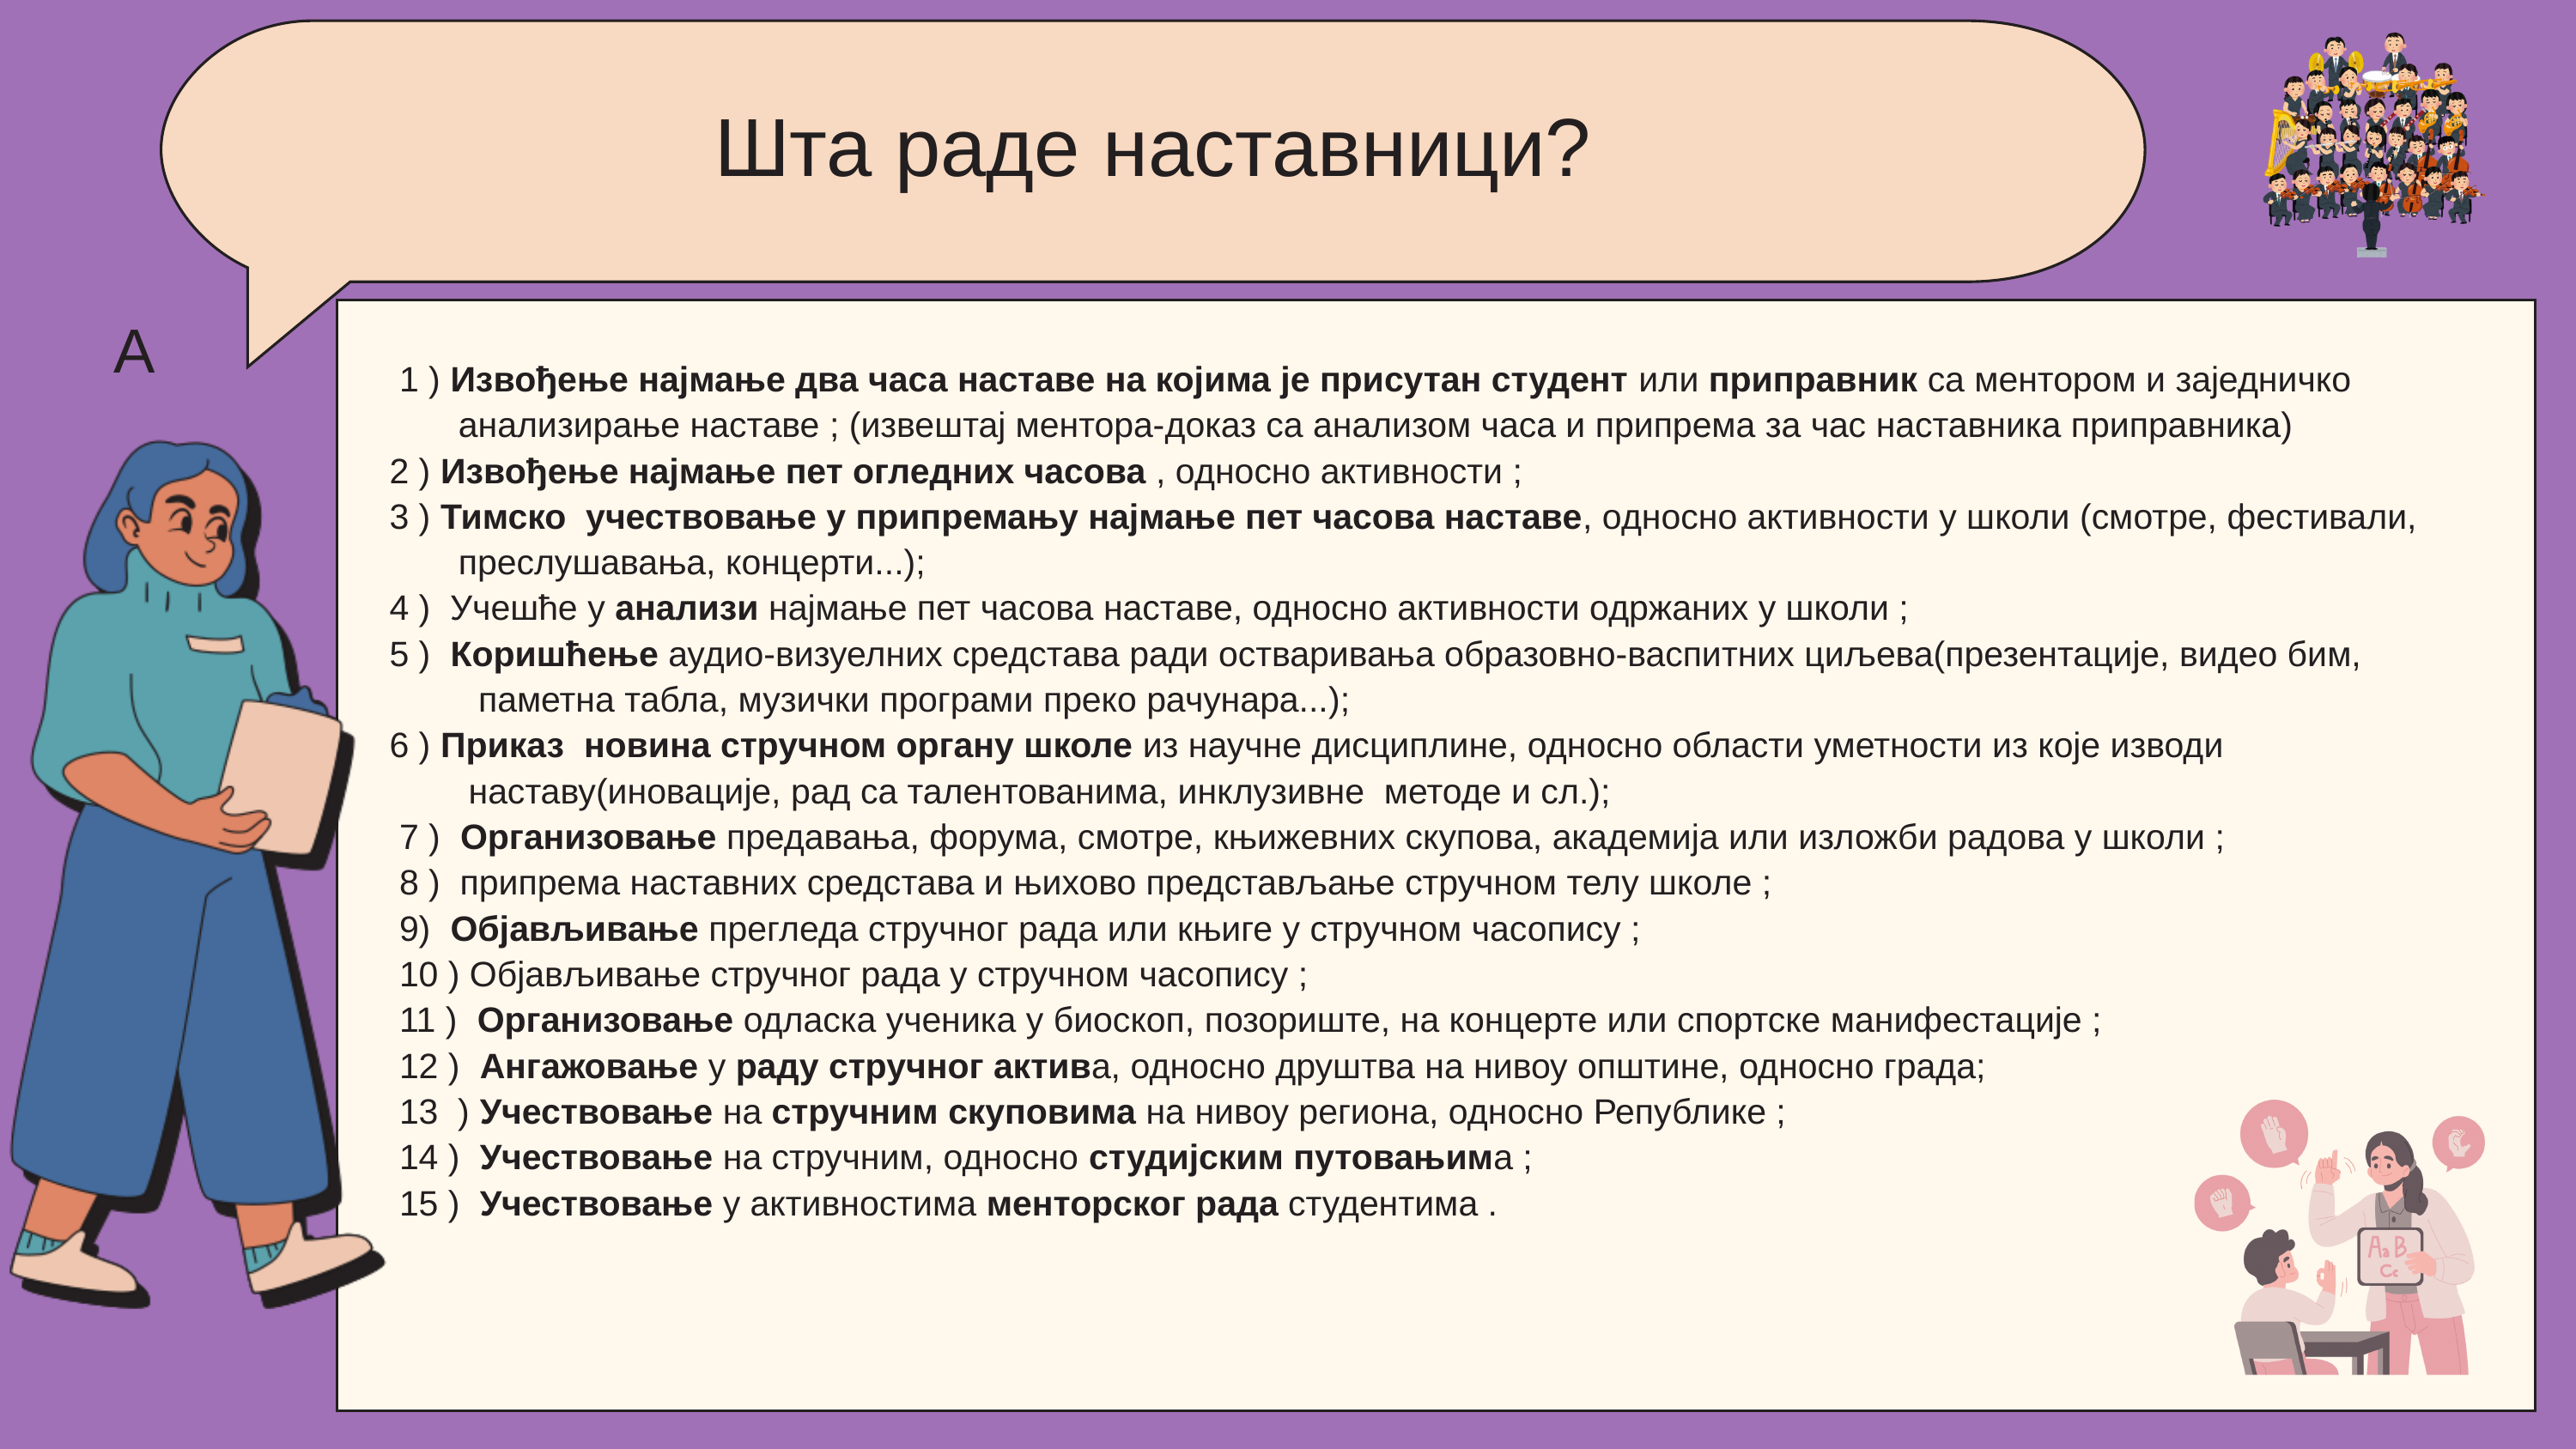

Шта раде наставници?

А

 1 ) Извођење најмање два часа наставе на којима је присутан студент или приправник са ментором и заједничко
       анализирање наставе ; (извештај ментора-доказ са анализом часа и припрема за час наставника приправника)
2 ) Извођење најмање пет огледних часова , односно активности ;
3 ) Тимско  учествовање у припремању најмање пет часова наставе, односно активности у школи (смотре, фестивали,
       преслушавања, концерти...);
4 )  Учешће у анализи најмање пет часова наставе, односно активности одржаних у школи ;
5 )  Коришћење аудио-визуелних средстава ради остваривања образовно-васпитних циљева(презентације, видео бим,
         паметна табла, музички програми преко рачунара...);
6 ) Приказ  новина стручном органу школе из научне дисциплине, односно области уметности из које изводи
        наставу(иновације, рад са талентованима, инклузивне  методе и сл.);
 7 )  Организовање предавања, форума, смотре, књижевних скупова, академија или изложби радова у школи ;
 8 )  припрема наставних средстава и њихово представљање стручном телу школе ;
 9)  Објављивање прегледа стручног рада или књиге у стручном часопису ;
 10 ) Објављивање стручног рада у стручном часопису ;
 11 )  Организовање одласка ученика у биоскоп, позориште, на концерте или спортске манифестације ;
 12 )  Ангажовање у раду стручног актива, односно друштва на нивоу општине, односно града;
 13  ) Учествовање на стручним скуповима на нивоу региона, односно Републике ;
 14 )  Учествовање на стручним, односно студијским путовањима ;
 15 )  Учествовање у активностима менторског рада студентима .